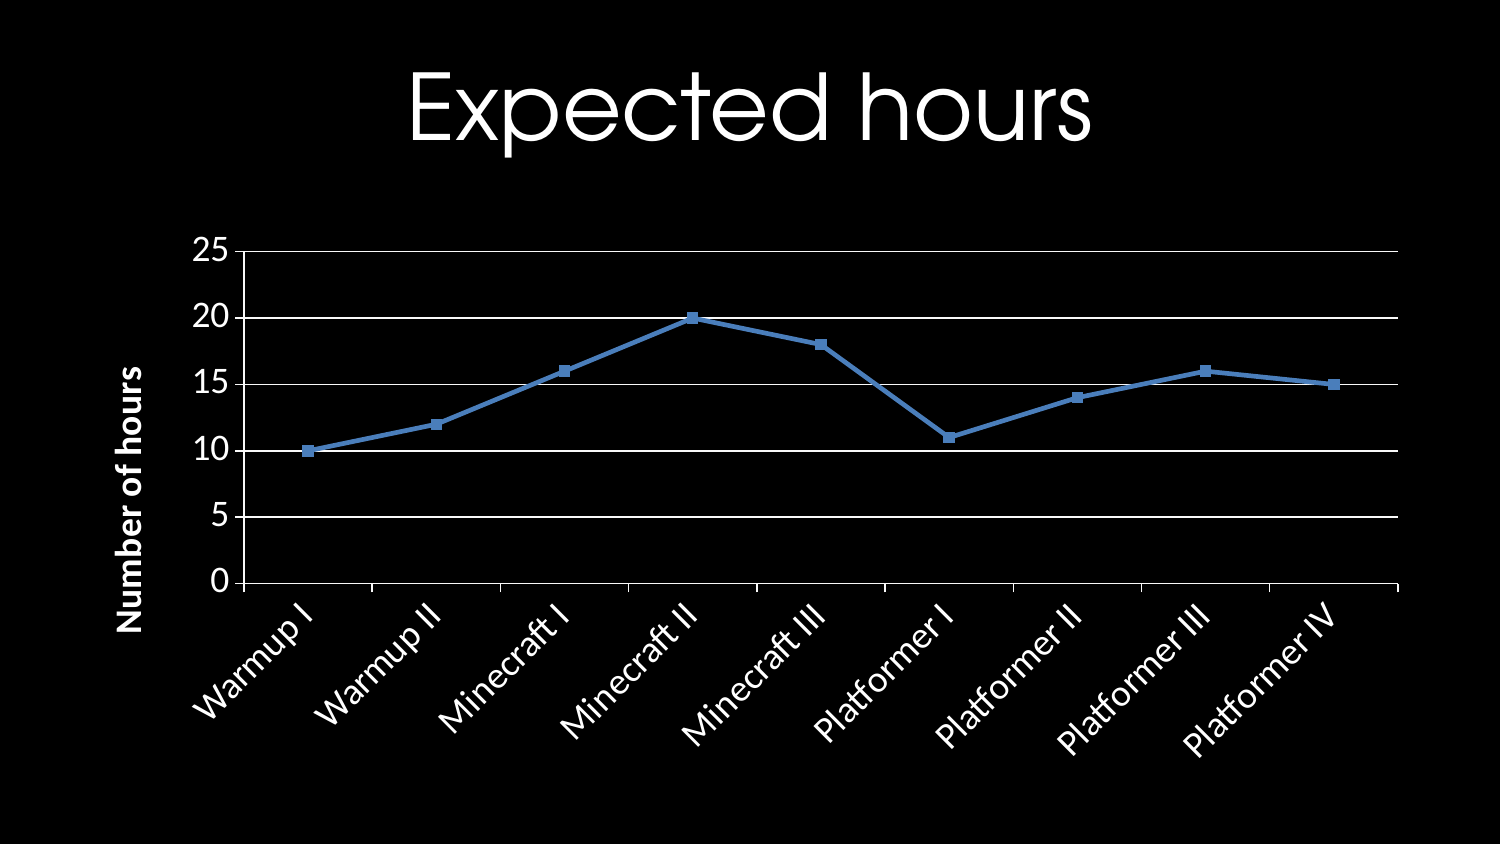

# Expected hours

### Chart

| Category | Median Hours |
|---|---|
| Warmup I | 10.0 |
| Warmup II | 12.0 |
| Minecraft I | 16.0 |
| Minecraft II | 20.0 |
| Minecraft III | 18.0 |
| Platformer I | 11.0 |
| Platformer II | 14.0 |
| Platformer III | 16.0 |
| Platformer IV | 15.0 |